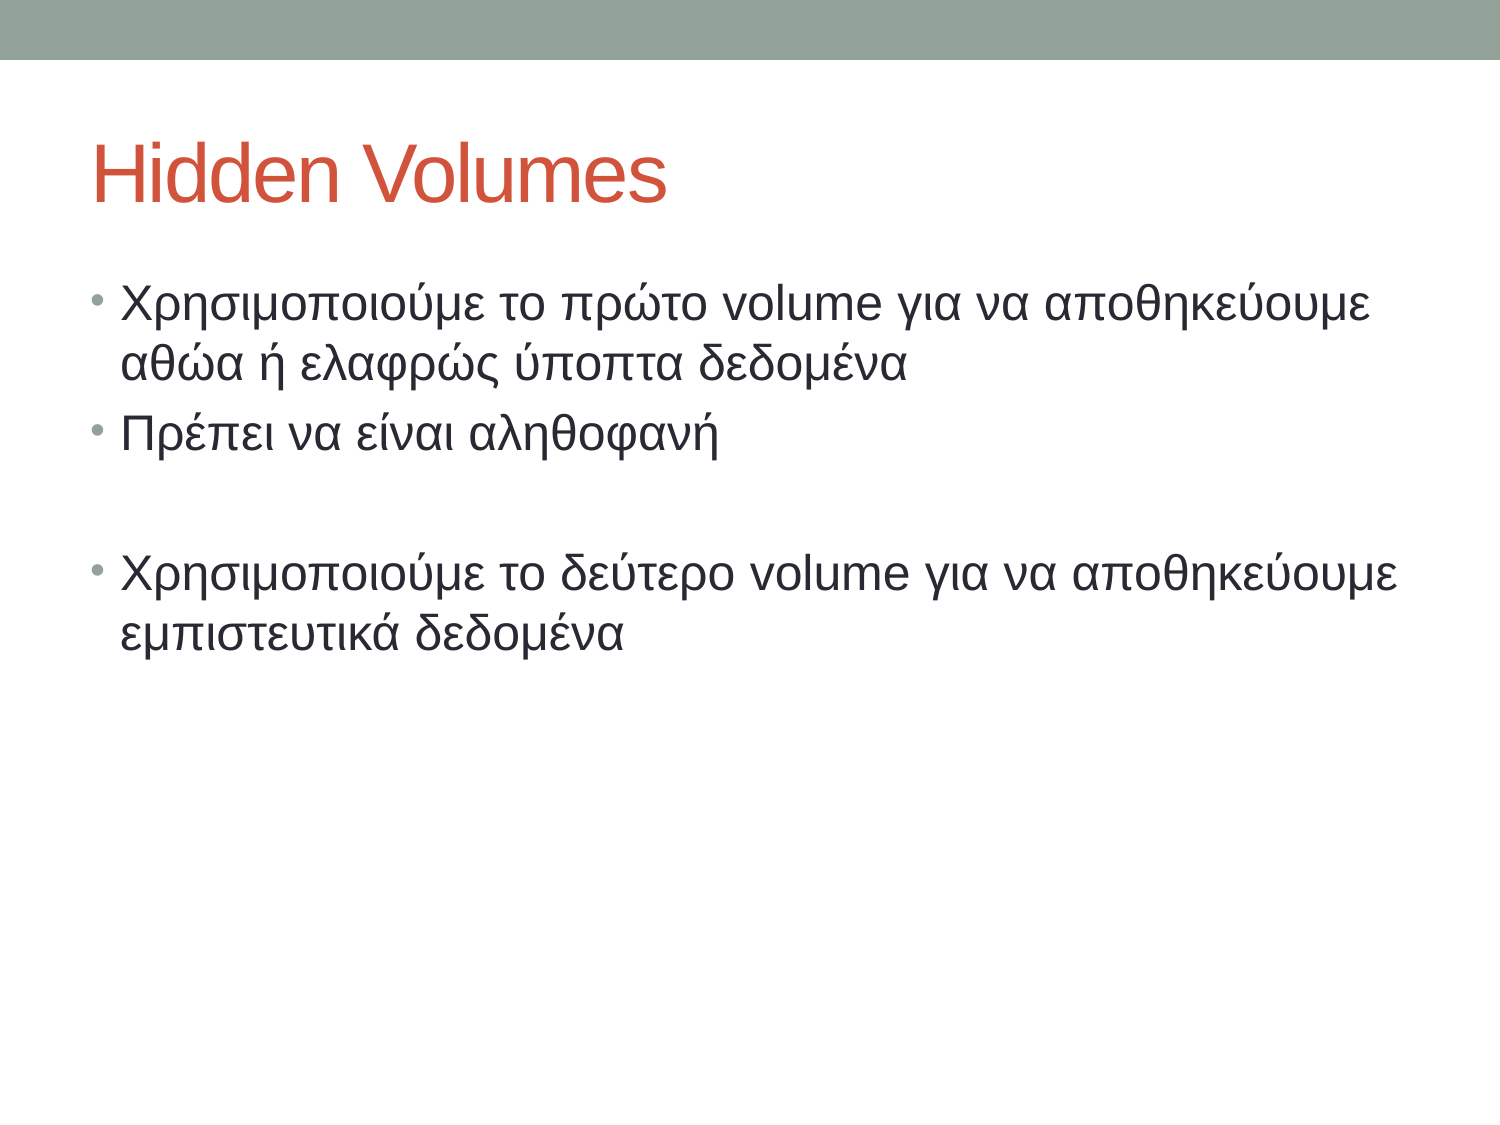

# Hidden Volumes
Χρησιμοποιούμε το πρώτο volume για να αποθηκεύουμε αθώα ή ελαφρώς ύποπτα δεδομένα
Πρέπει να είναι αληθοφανή

Χρησιμοποιούμε το δεύτερο volume για να αποθηκεύουμε εμπιστευτικά δεδομένα